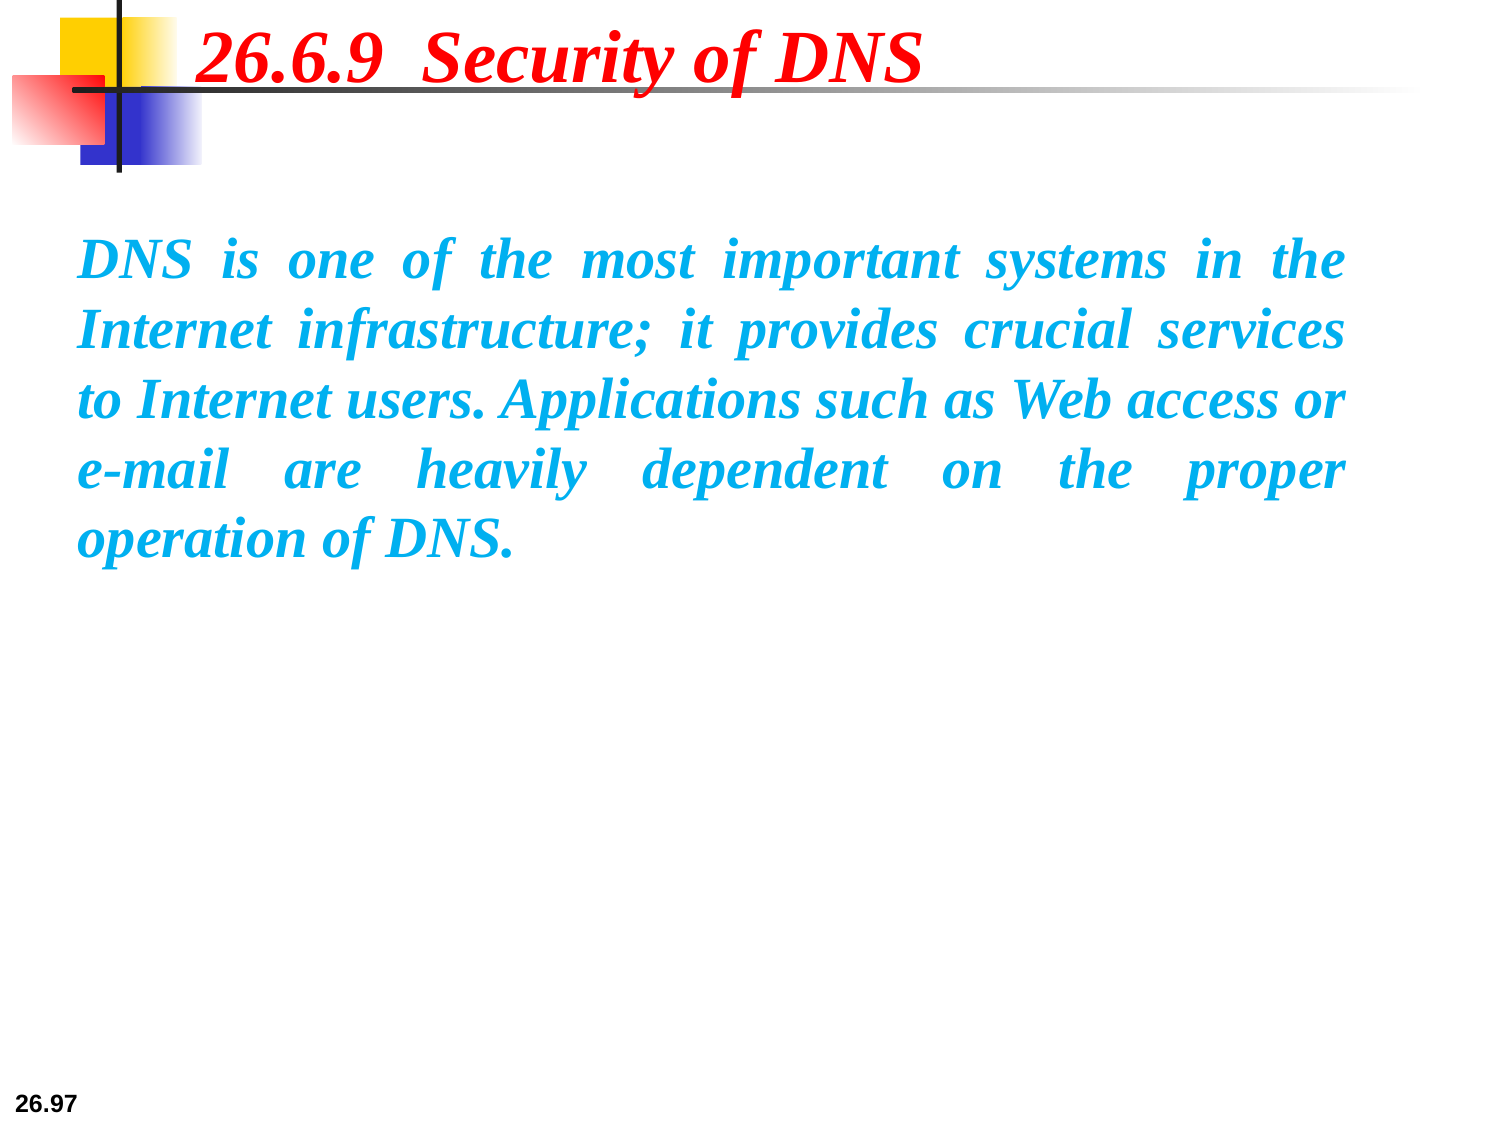

26.6.9  Security of DNS

DNS is one of the most important systems in the Internet infrastructure; it provides crucial services to Internet users. Applications such as Web access or e-mail are heavily dependent on the proper operation of DNS.
26.97